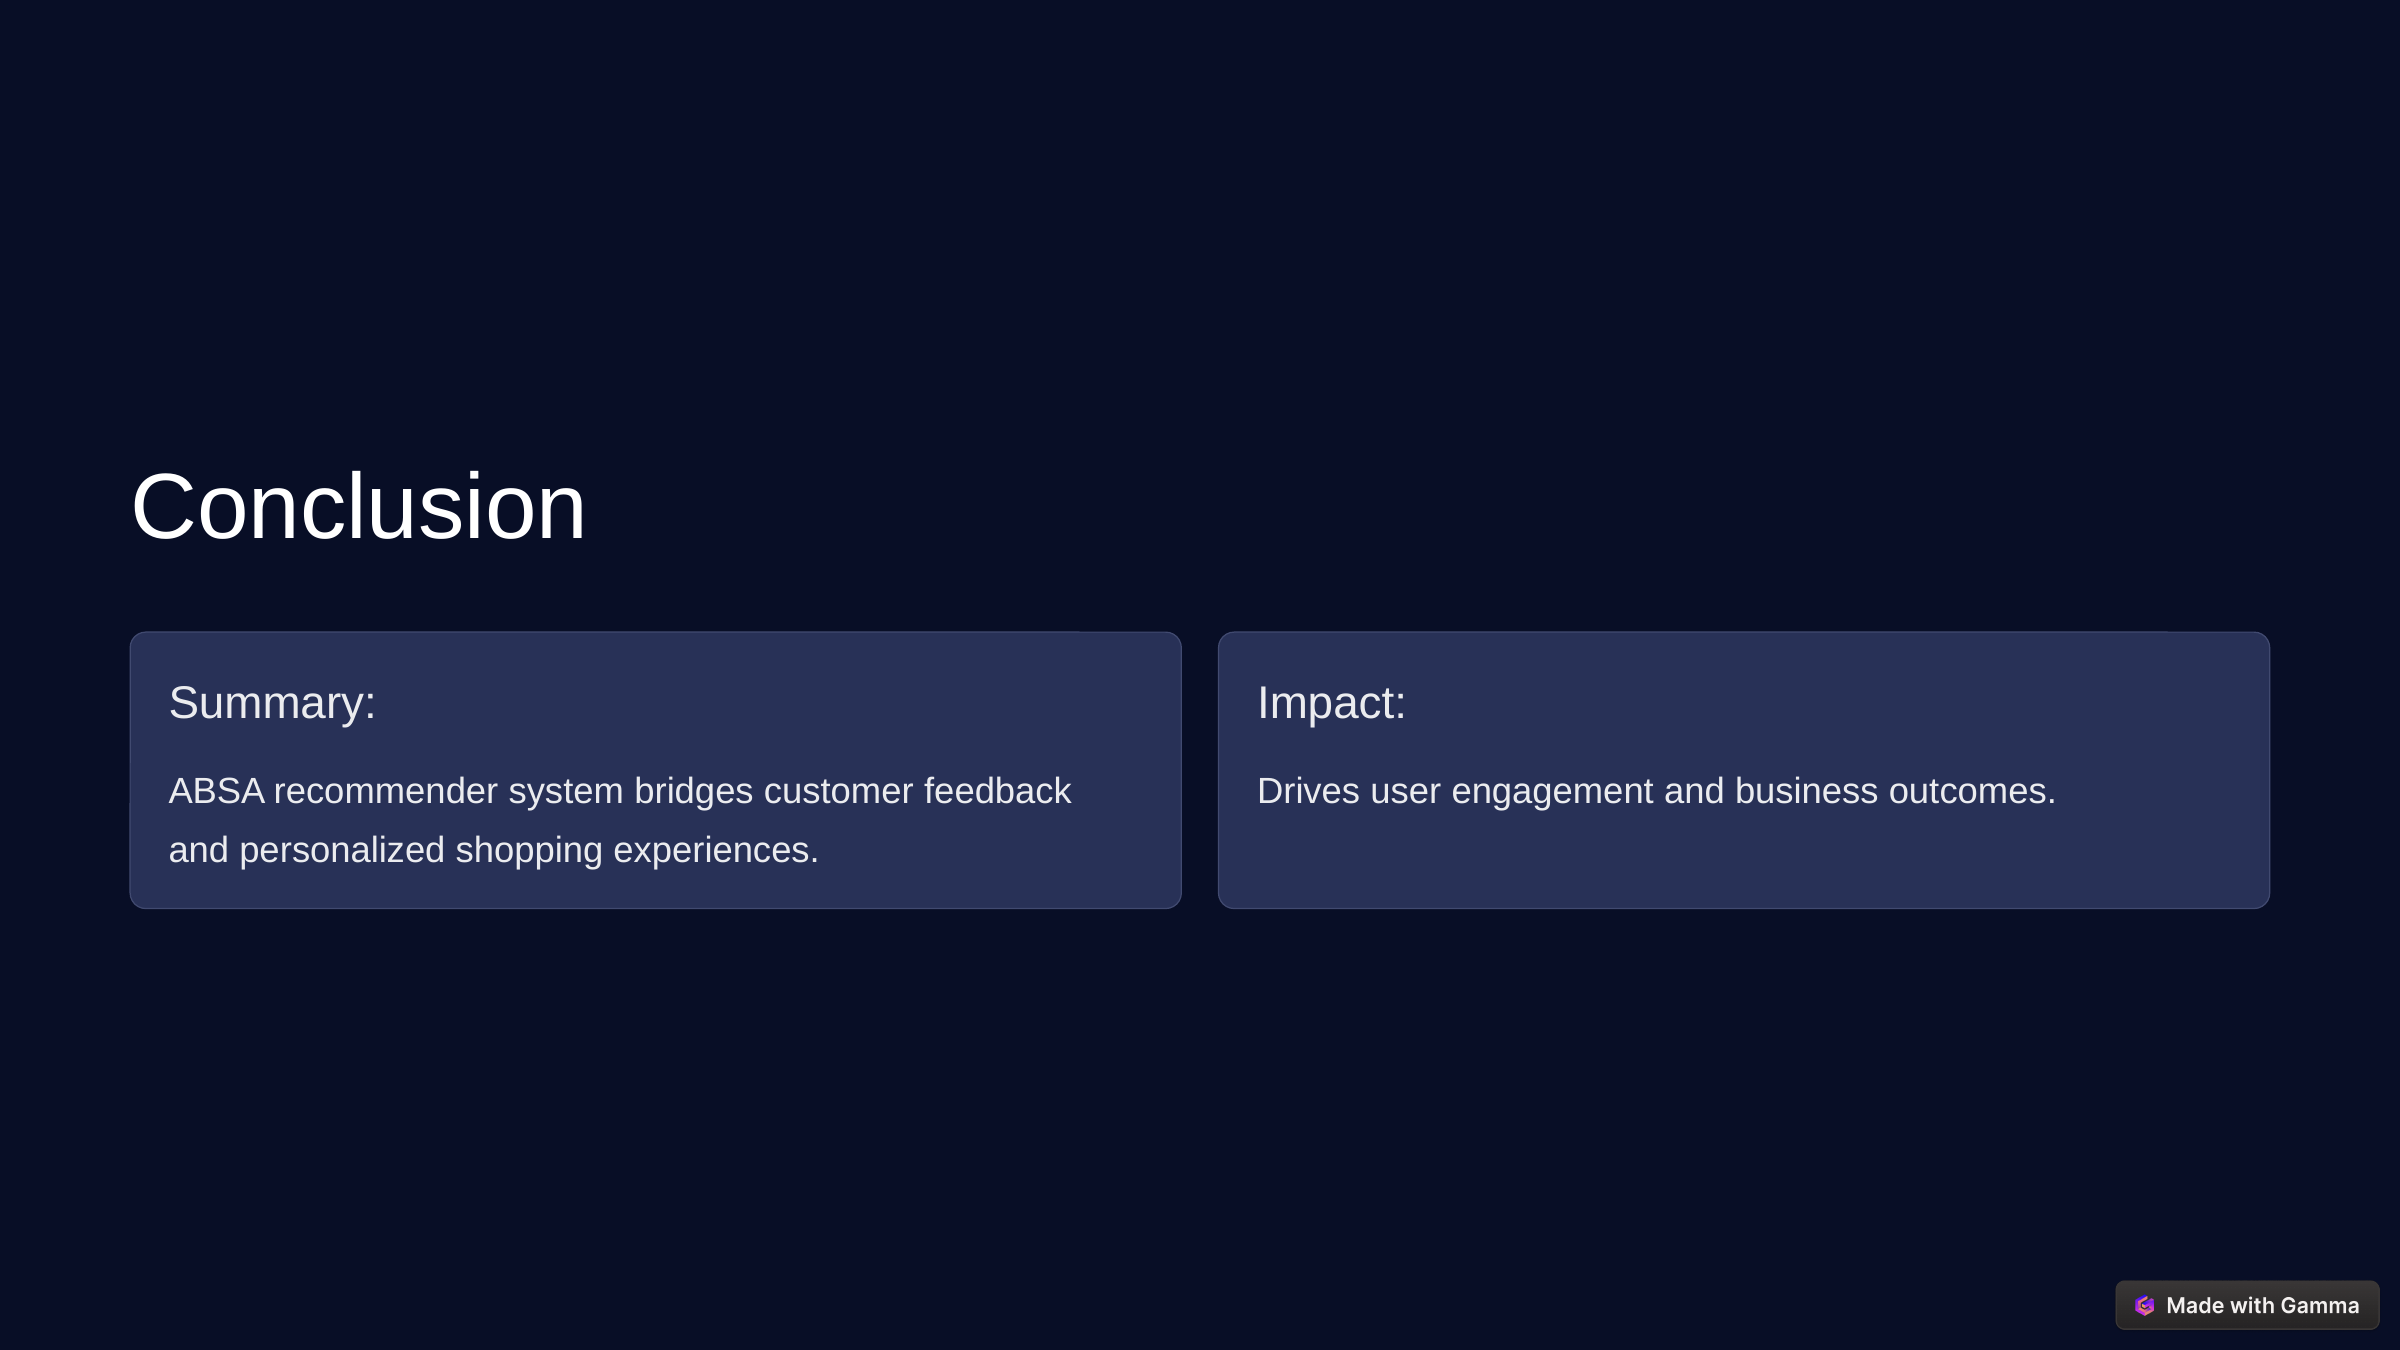

Conclusion

Summary:
Impact:
ABSA recommender system bridges customer feedback and personalized shopping experiences.
Drives user engagement and business outcomes.